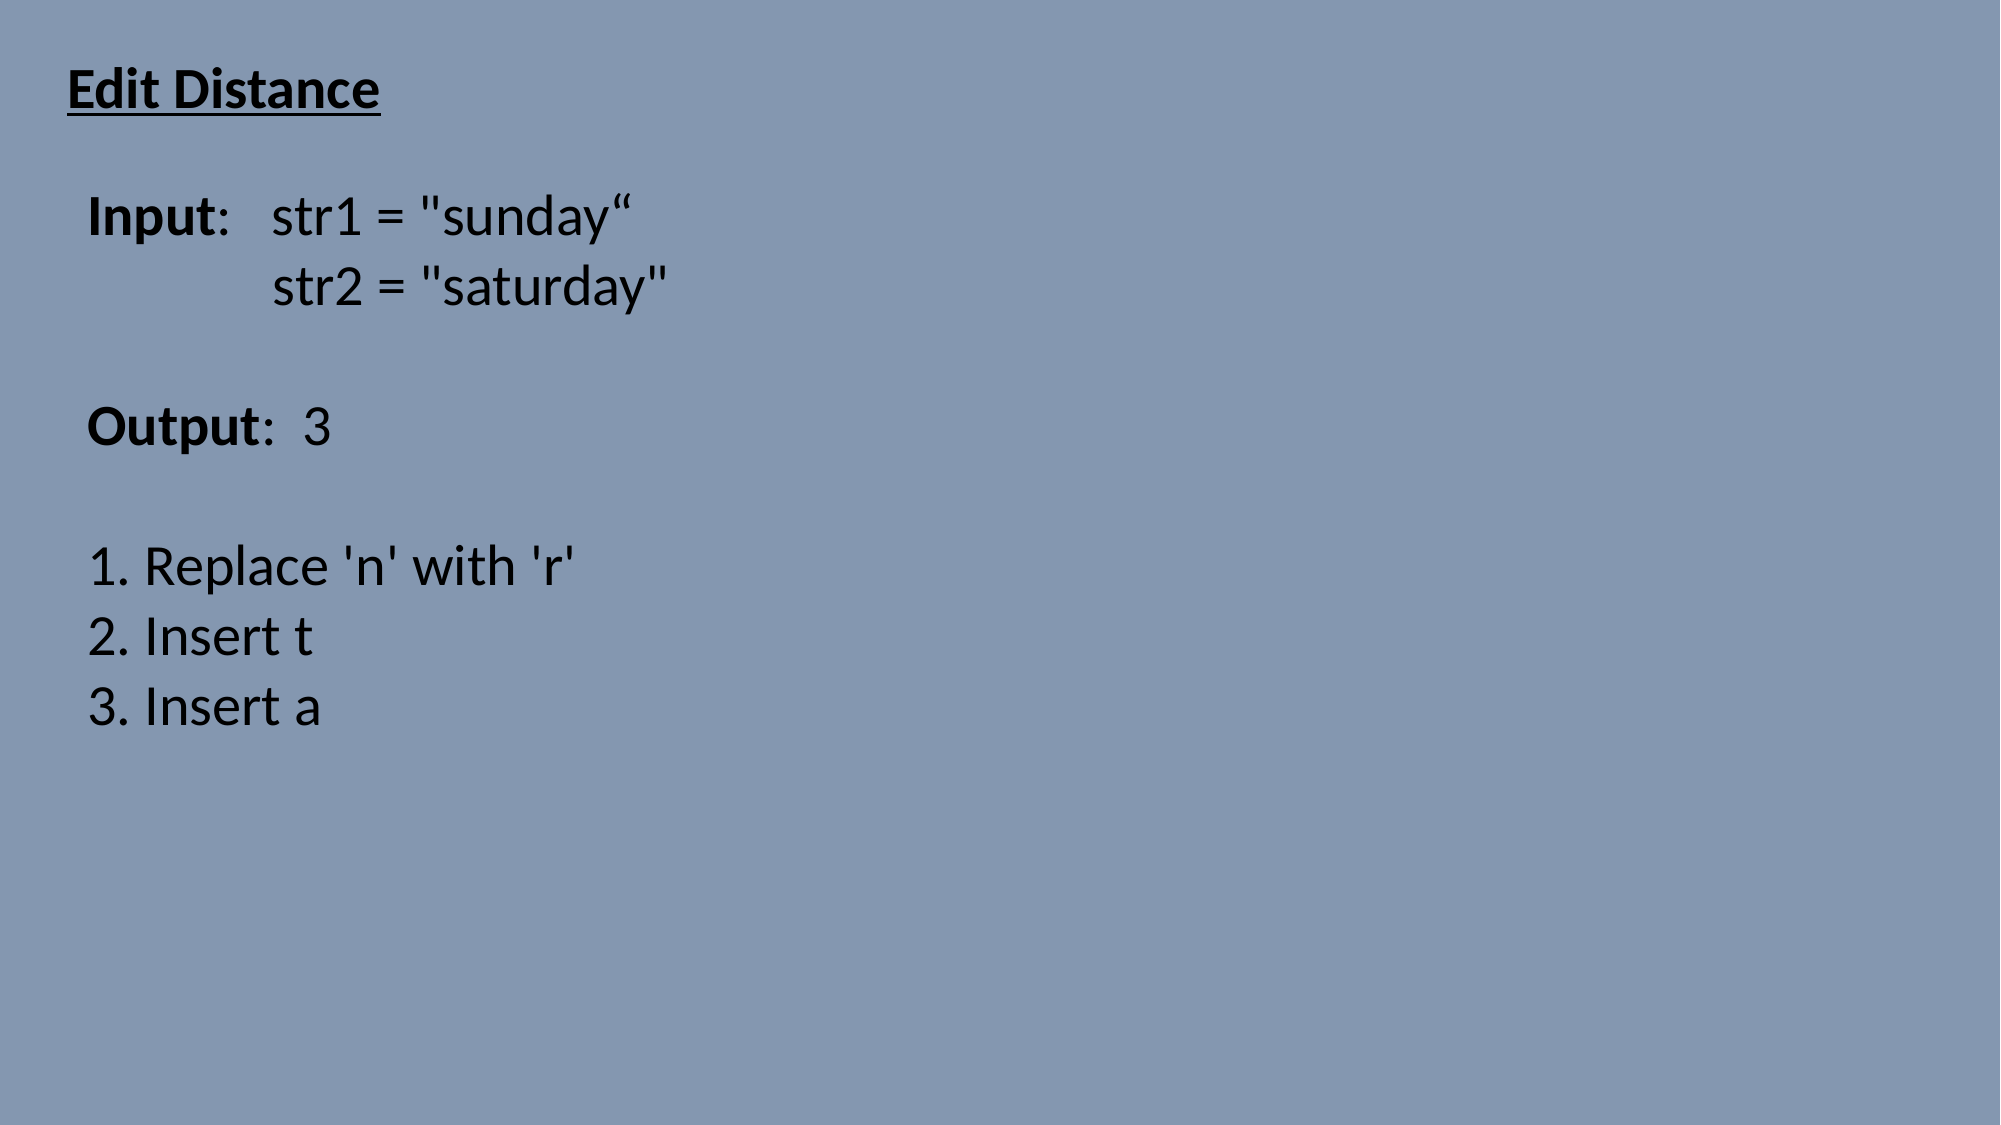

Edit Distance
Input:   str1 = "sunday“
              str2 = "saturday"

Output:  3

1. Replace 'n' with 'r'
2. Insert t
3. Insert a